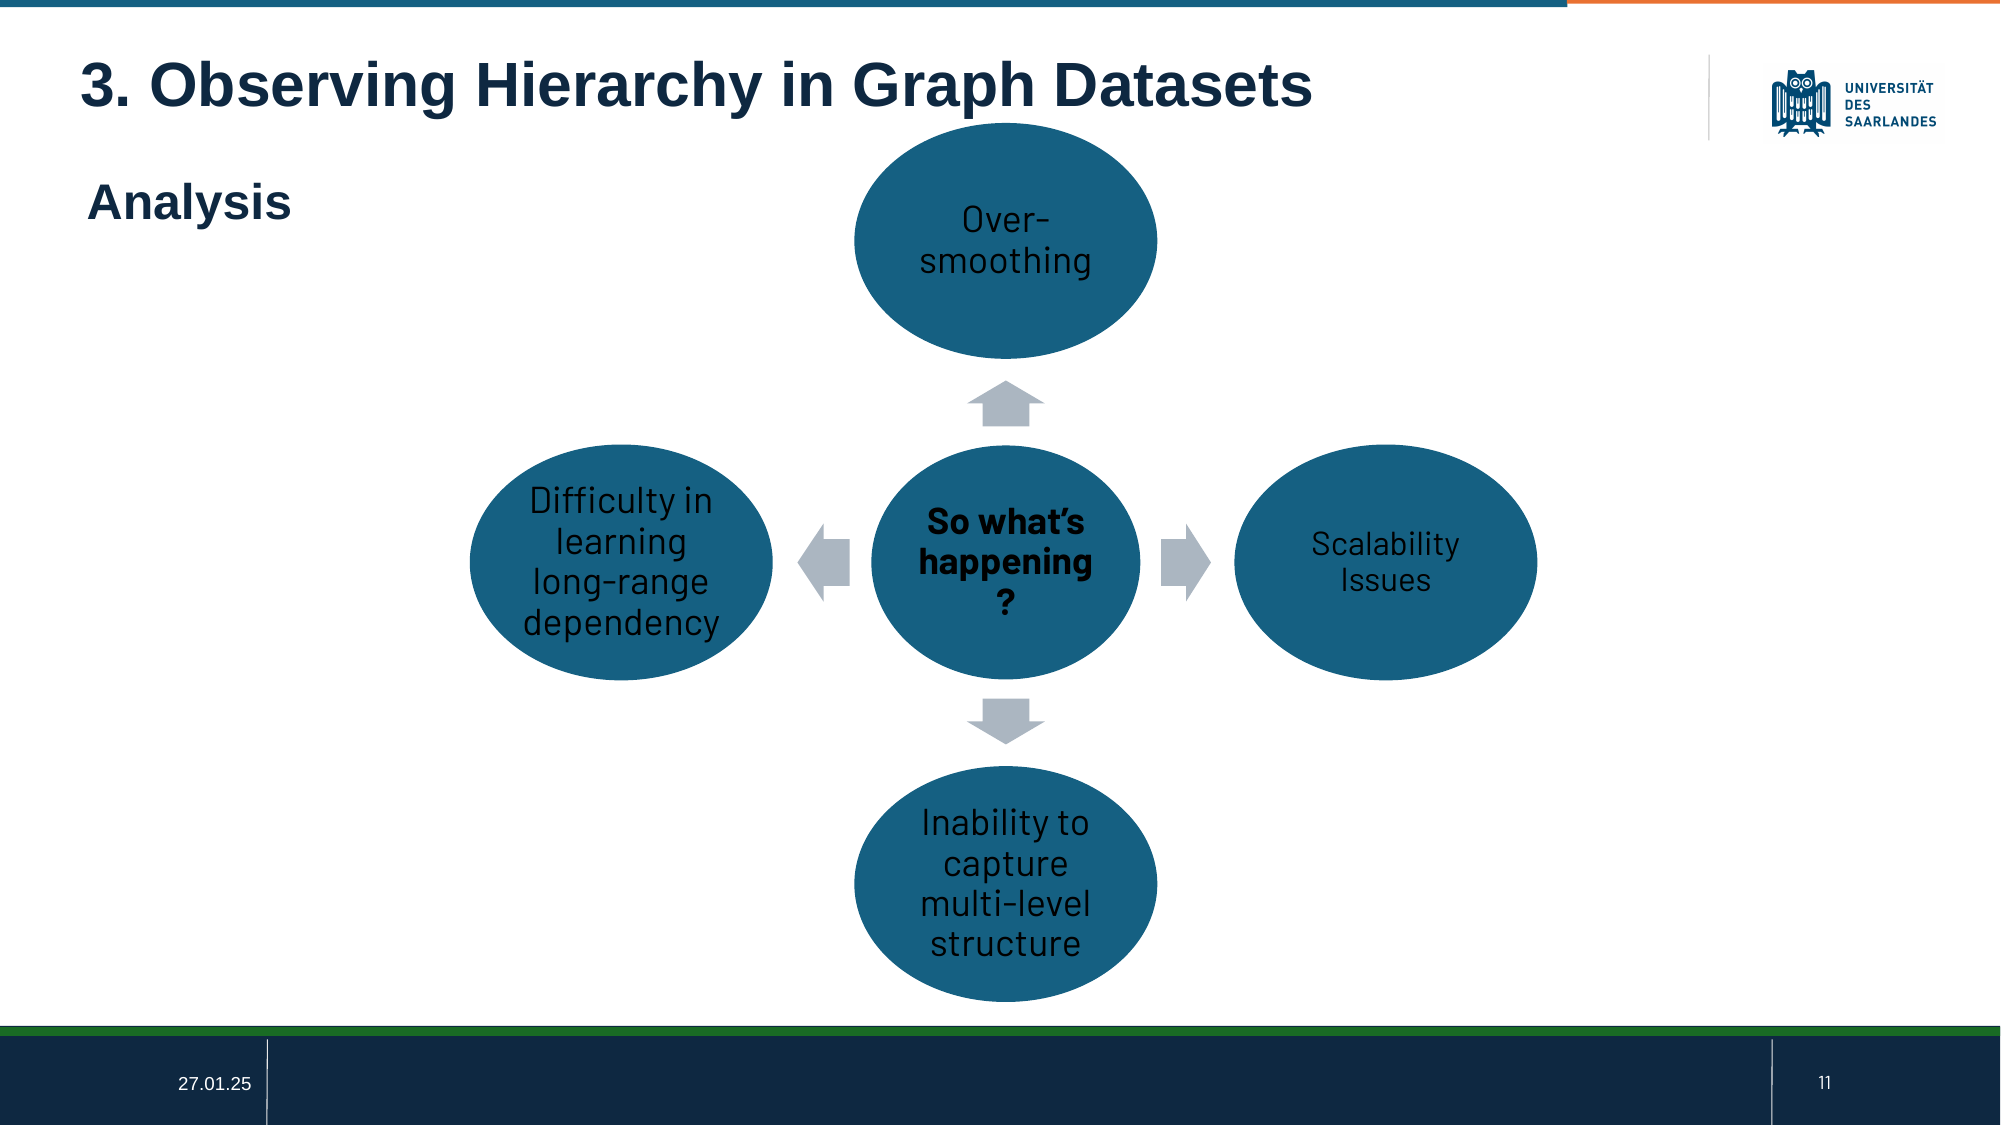

3. Observing Hierarchy in Graph Datasets
Over-smoothing

Difficulty in learning long-range dependency
Scalability Issues
So what’s happening?

Inability to capture multi-level structure
Analysis

11
27.01.25